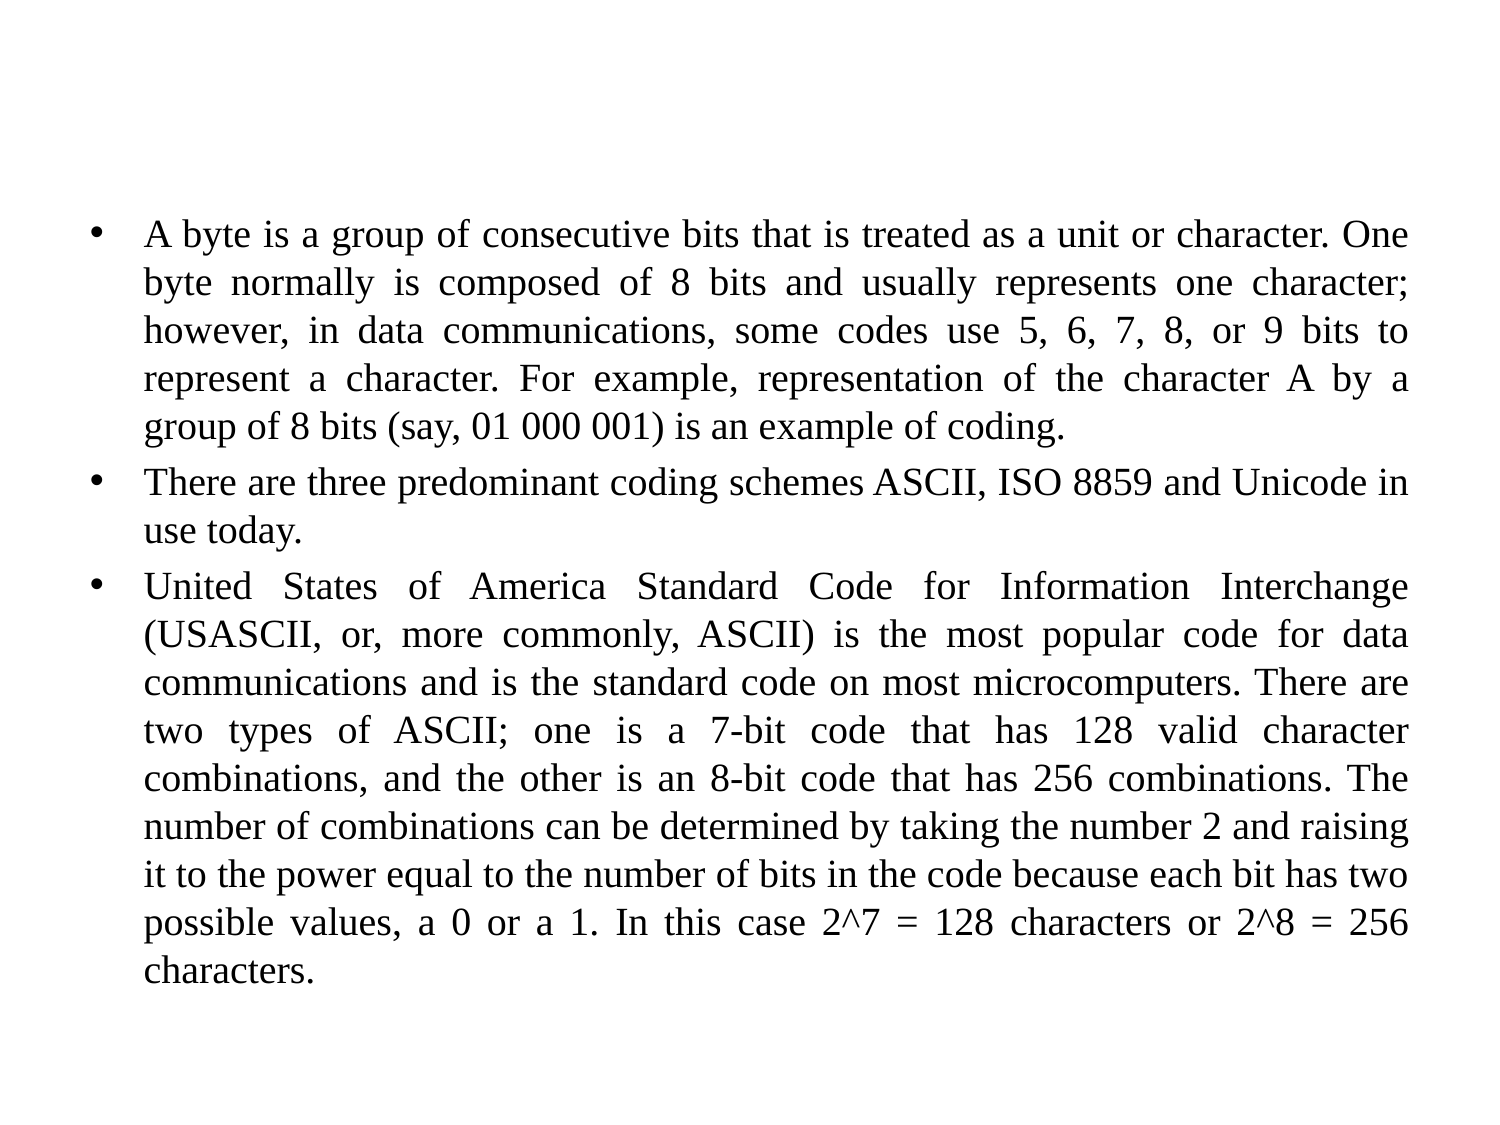

#
A byte is a group of consecutive bits that is treated as a unit or character. One byte normally is composed of 8 bits and usually represents one character; however, in data communications, some codes use 5, 6, 7, 8, or 9 bits to represent a character. For example, representation of the character A by a group of 8 bits (say, 01 000 001) is an example of coding.
There are three predominant coding schemes ASCII, ISO 8859 and Unicode in use today.
United States of America Standard Code for Information Interchange (USASCII, or, more commonly, ASCII) is the most popular code for data communications and is the standard code on most microcomputers. There are two types of ASCII; one is a 7-bit code that has 128 valid character combinations, and the other is an 8-bit code that has 256 combinations. The number of combinations can be determined by taking the number 2 and raising it to the power equal to the number of bits in the code because each bit has two possible values, a 0 or a 1. In this case 2^7 = 128 characters or 2^8 = 256 characters.